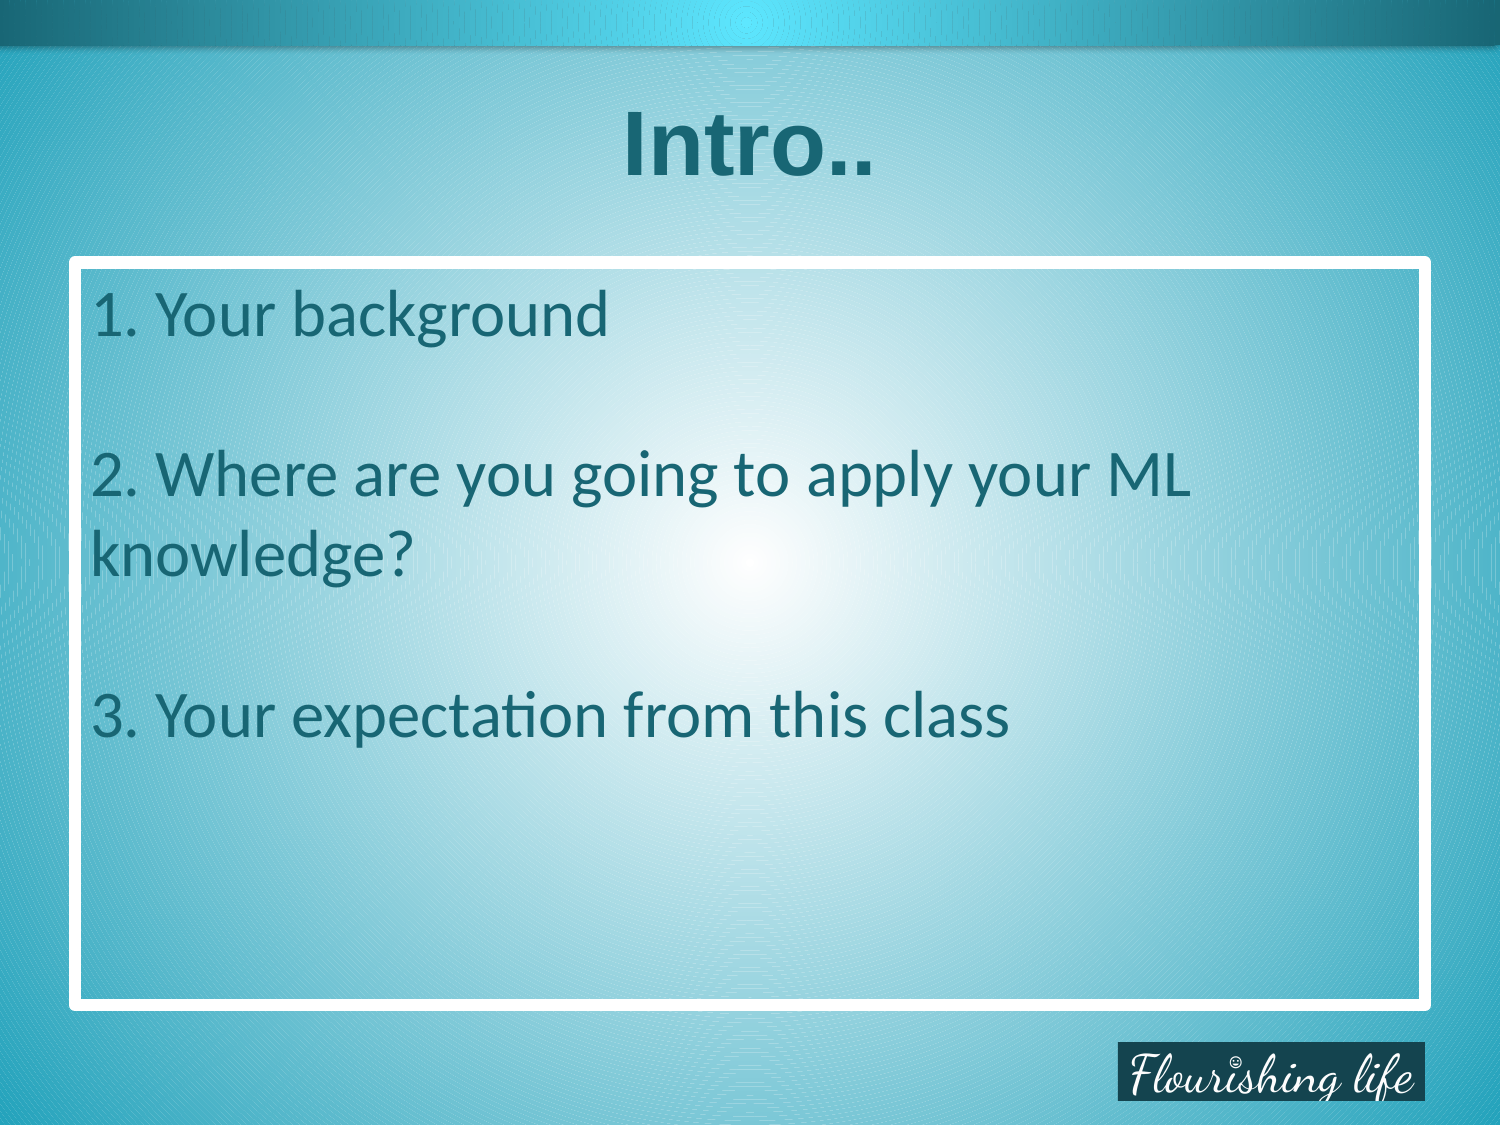

# Intro..
1. Your background
2. Where are you going to apply your ML knowledge?
3. Your expectation from this class